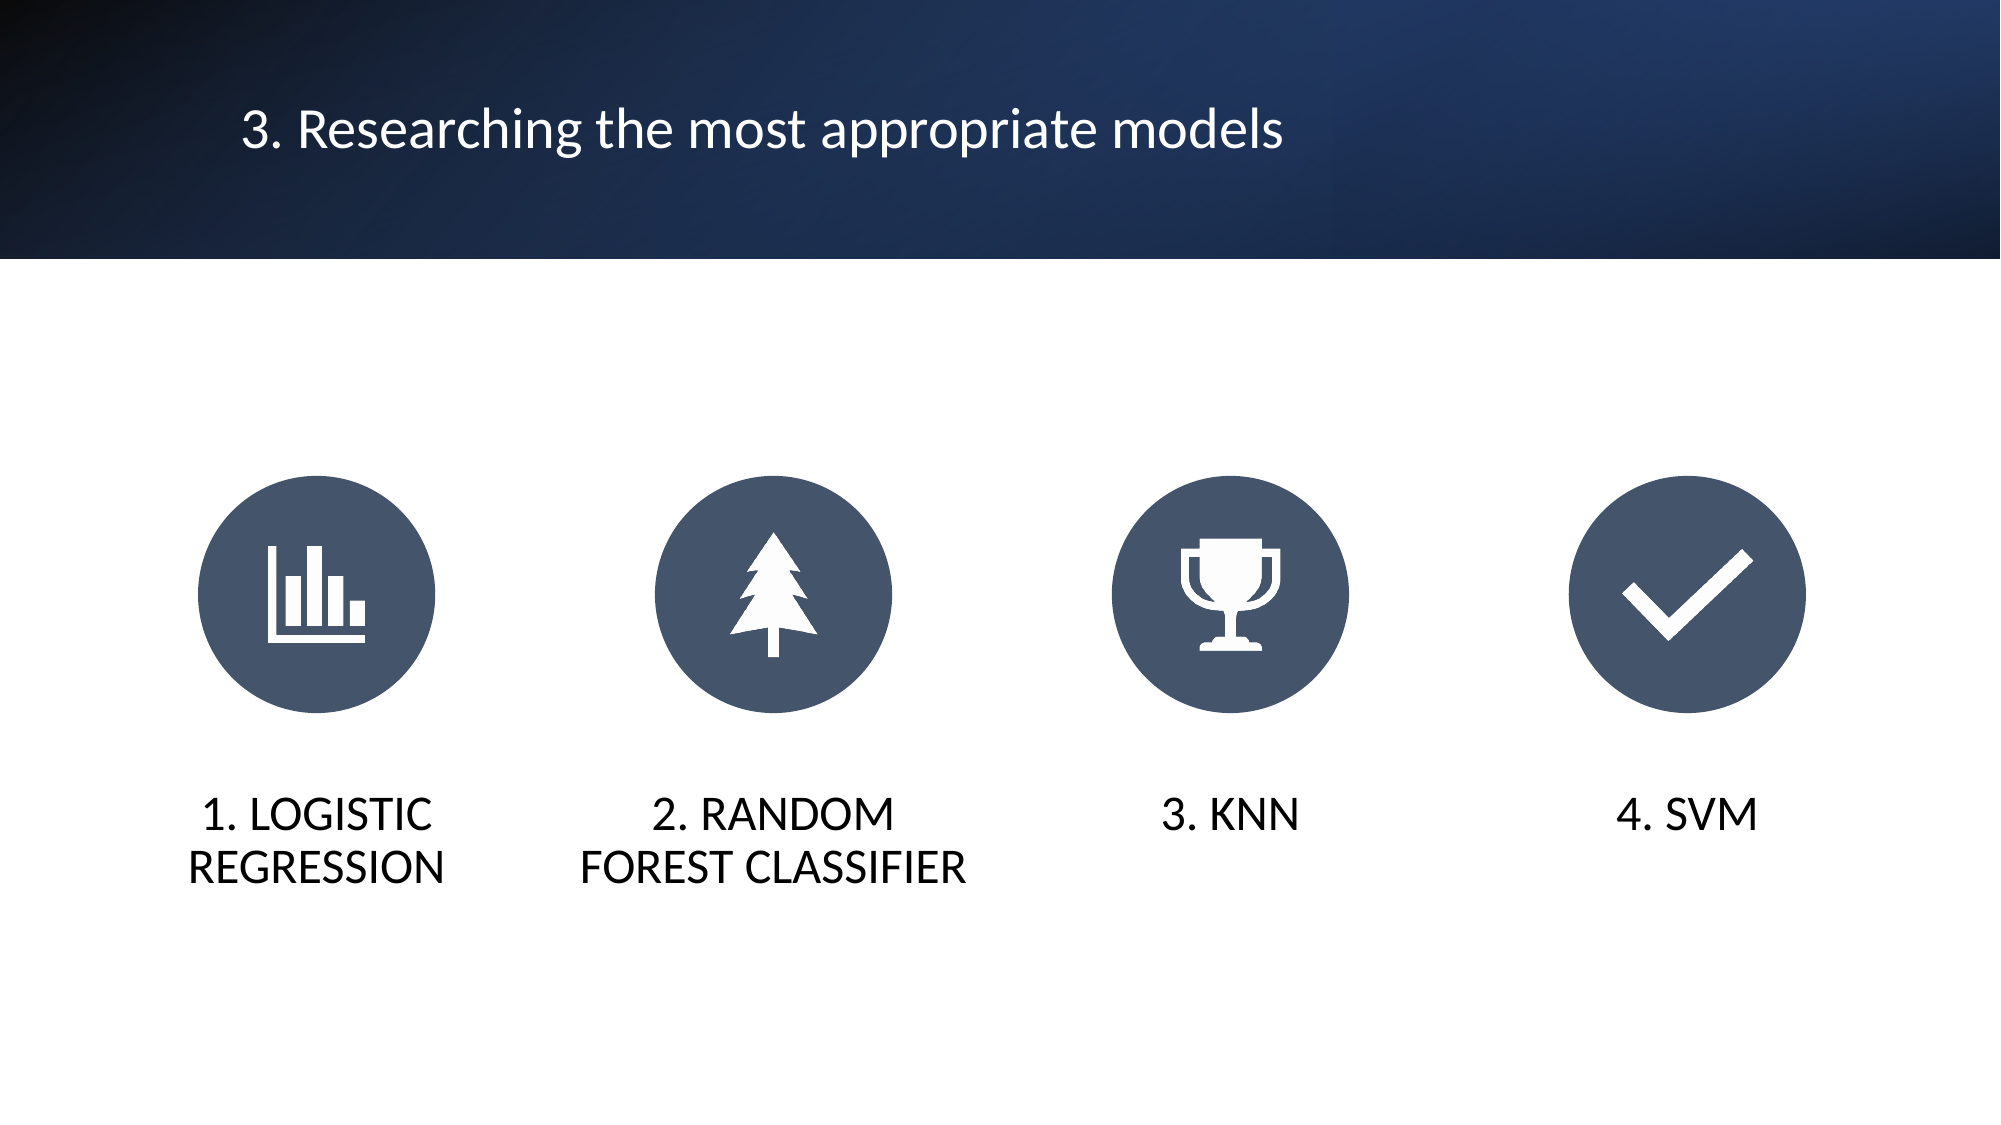

# 3. Researching the most appropriate models
1. Logistic Regression
2. Random Forest Classifier
3. KNN
4. SVM
28